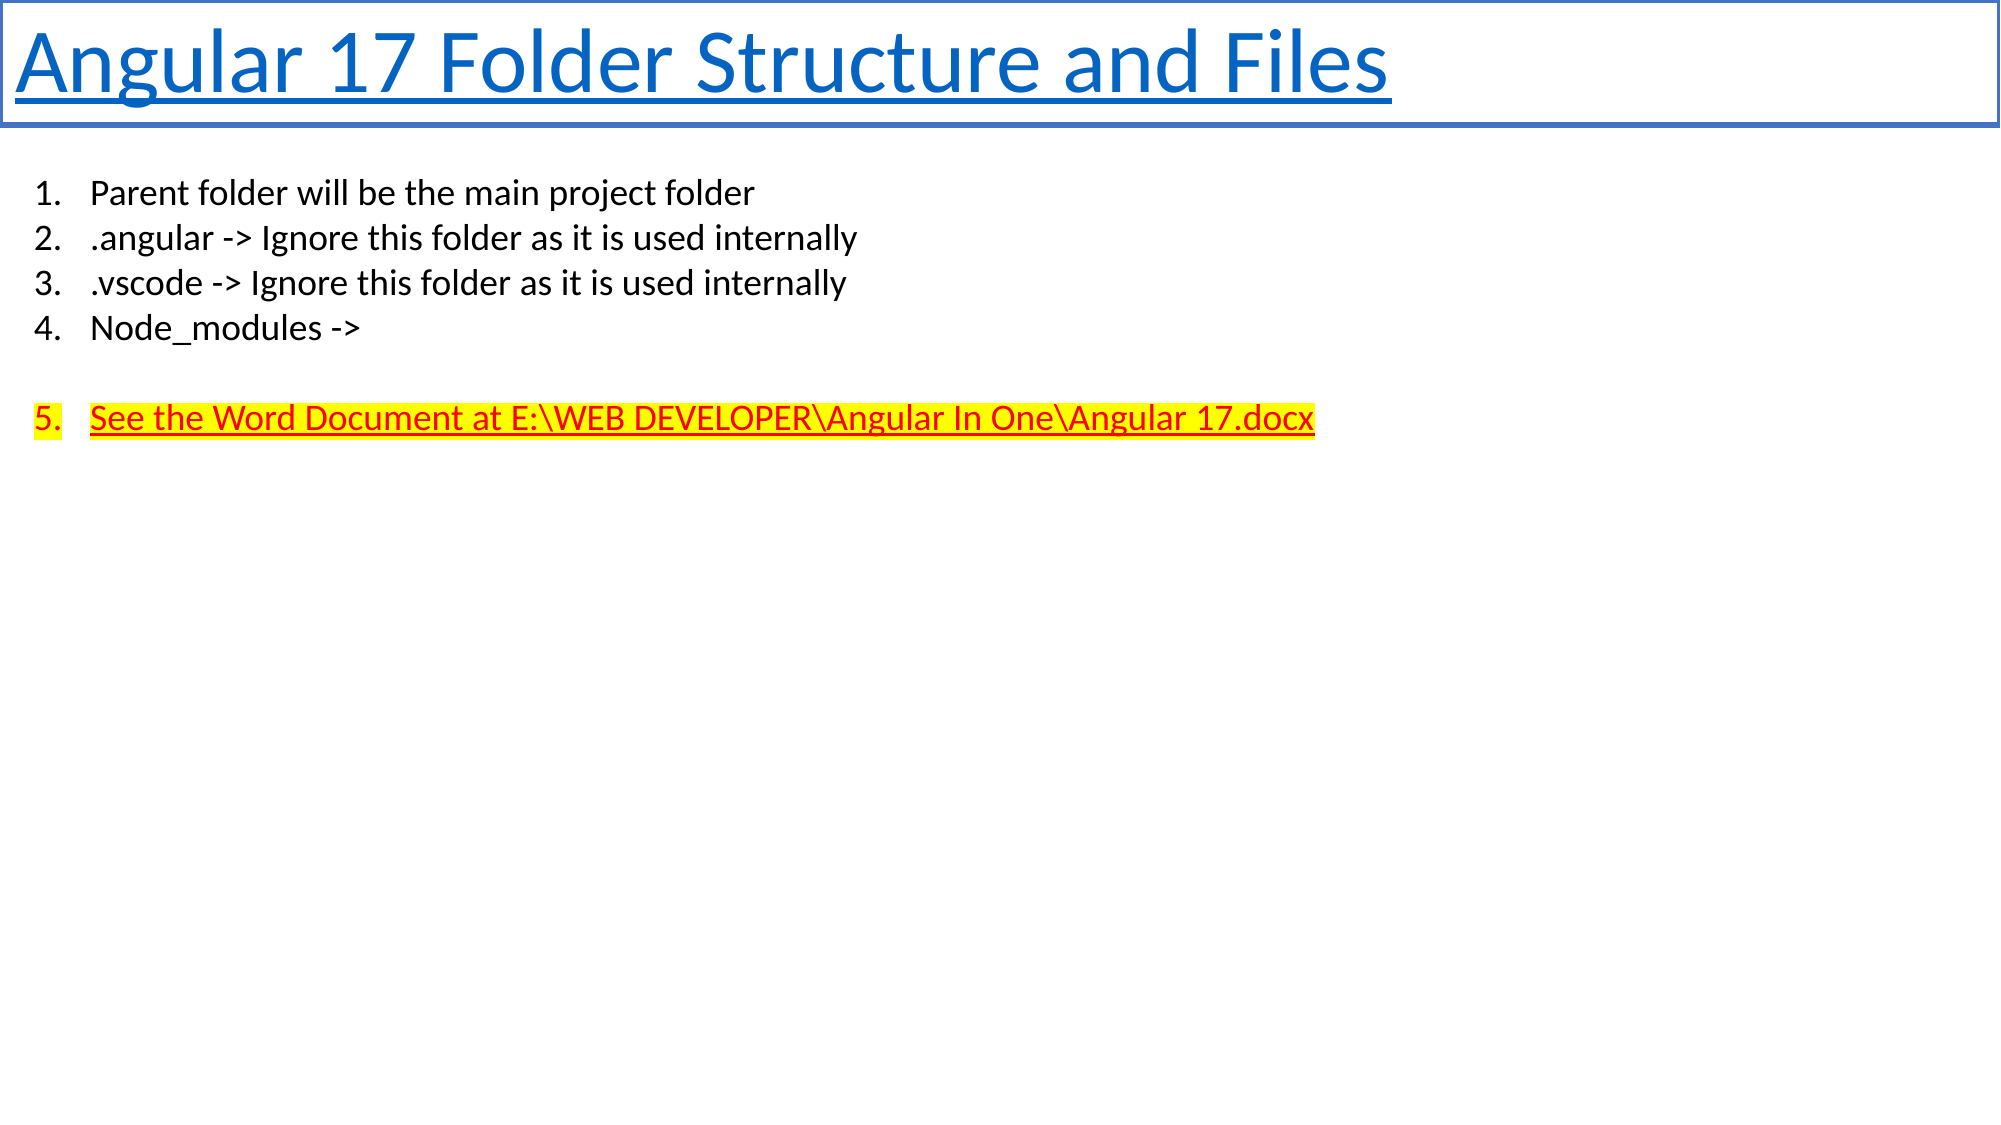

Angular 17 Folder Structure and Files

Parent folder will be the main project folder
.angular -> Ignore this folder as it is used internally
.vscode -> Ignore this folder as it is used internally
Node_modules ->

See the Word Document at E:\WEB DEVELOPER\Angular In One\Angular 17.docx